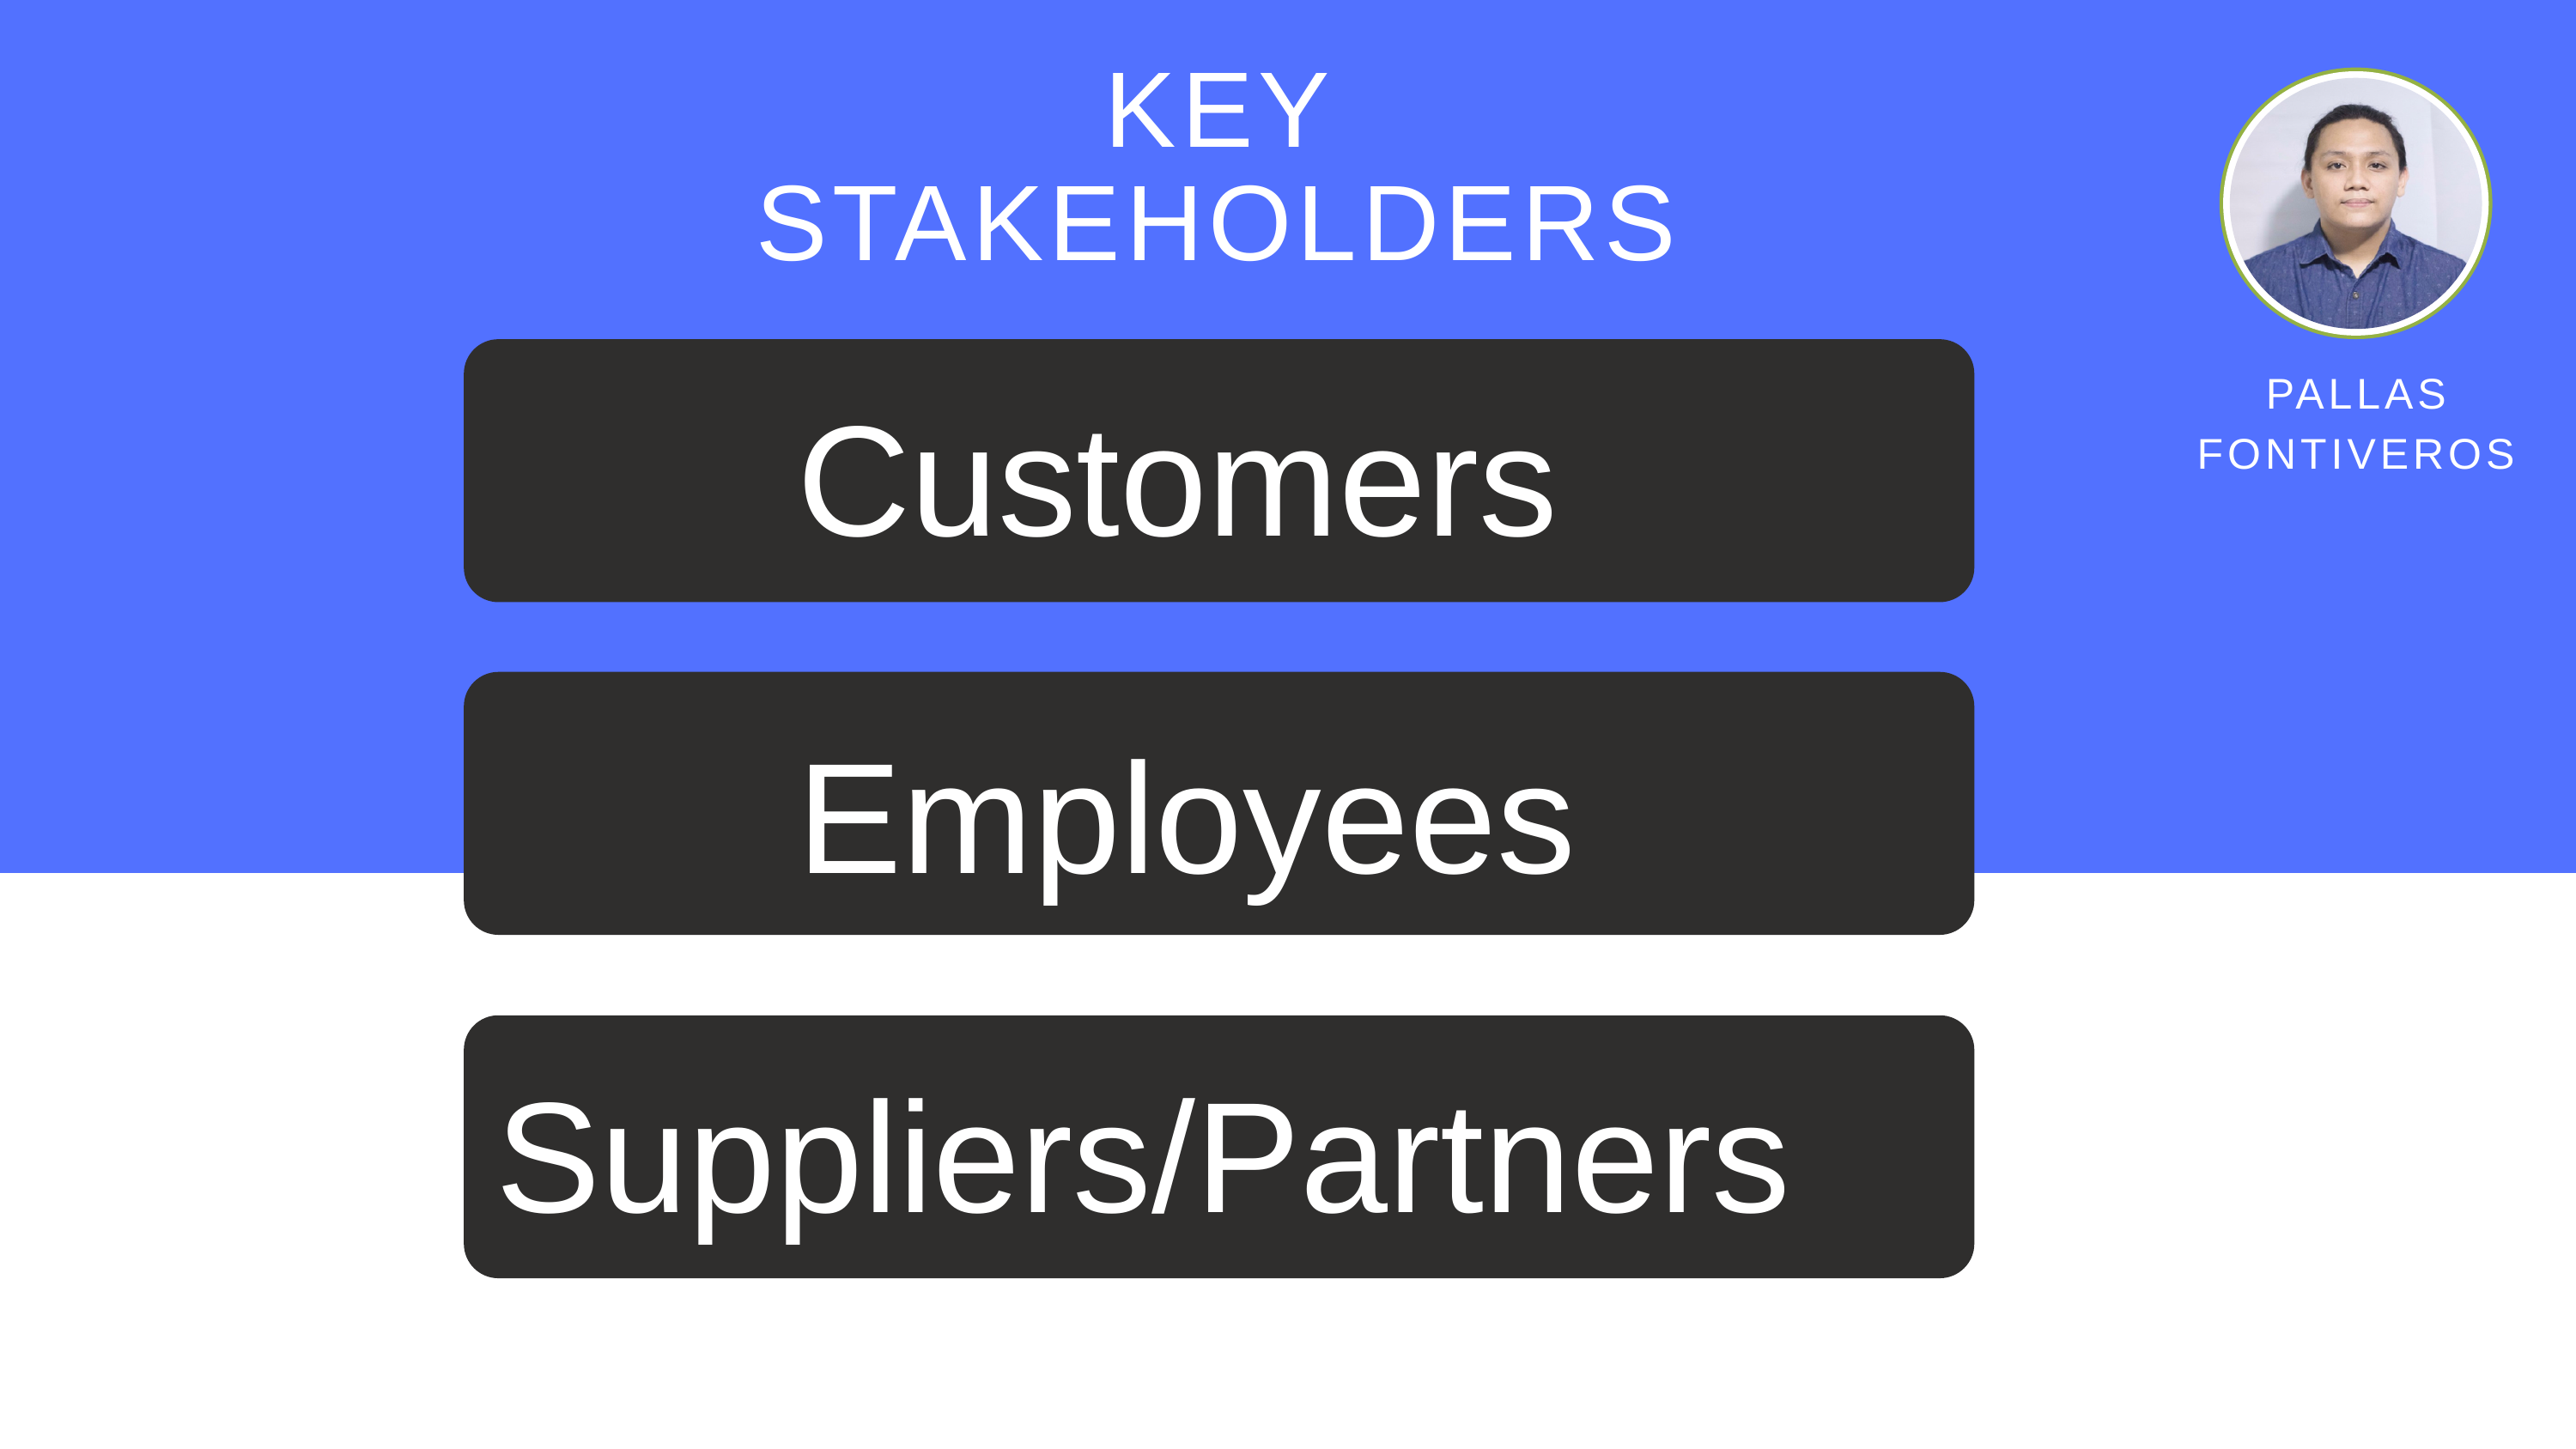

KEY STAKEHOLDERS

Customers
PALLAS
FONTIVEROS

Employees

Suppliers/Partners